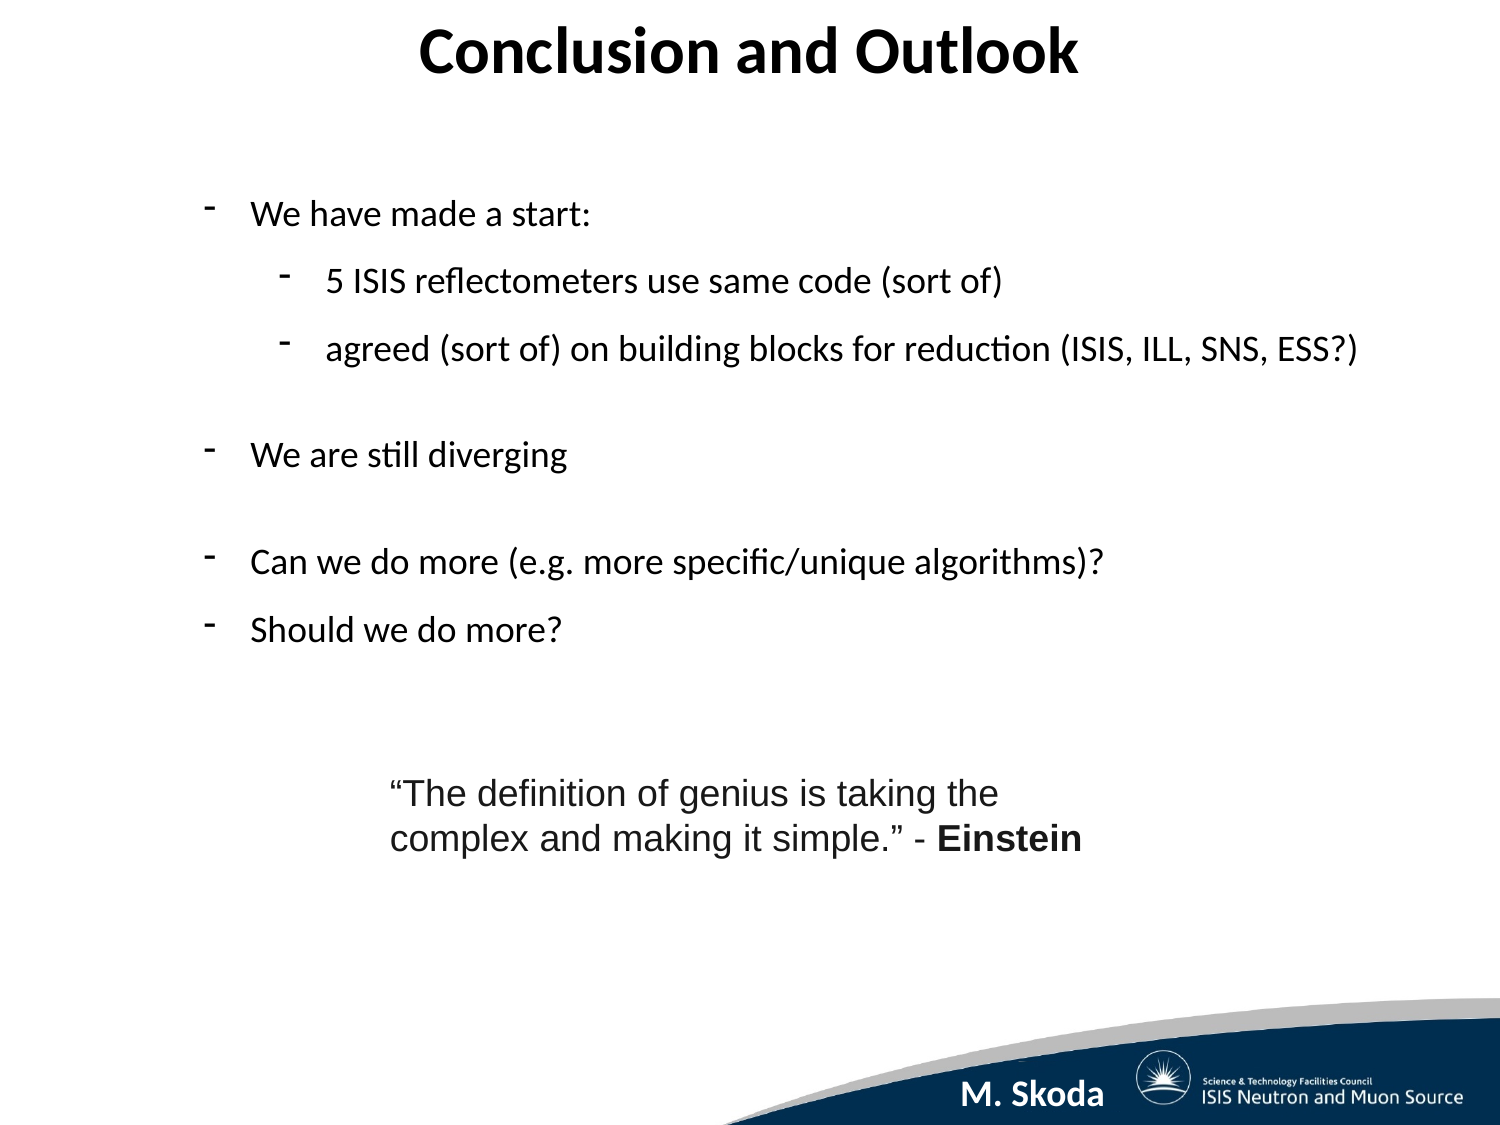

Conclusion and Outlook
We have made a start:
5 ISIS reflectometers use same code (sort of)
agreed (sort of) on building blocks for reduction (ISIS, ILL, SNS, ESS?)
We are still diverging
Can we do more (e.g. more specific/unique algorithms)?
Should we do more?
“The definition of genius is taking the complex and making it simple.” - Einstein